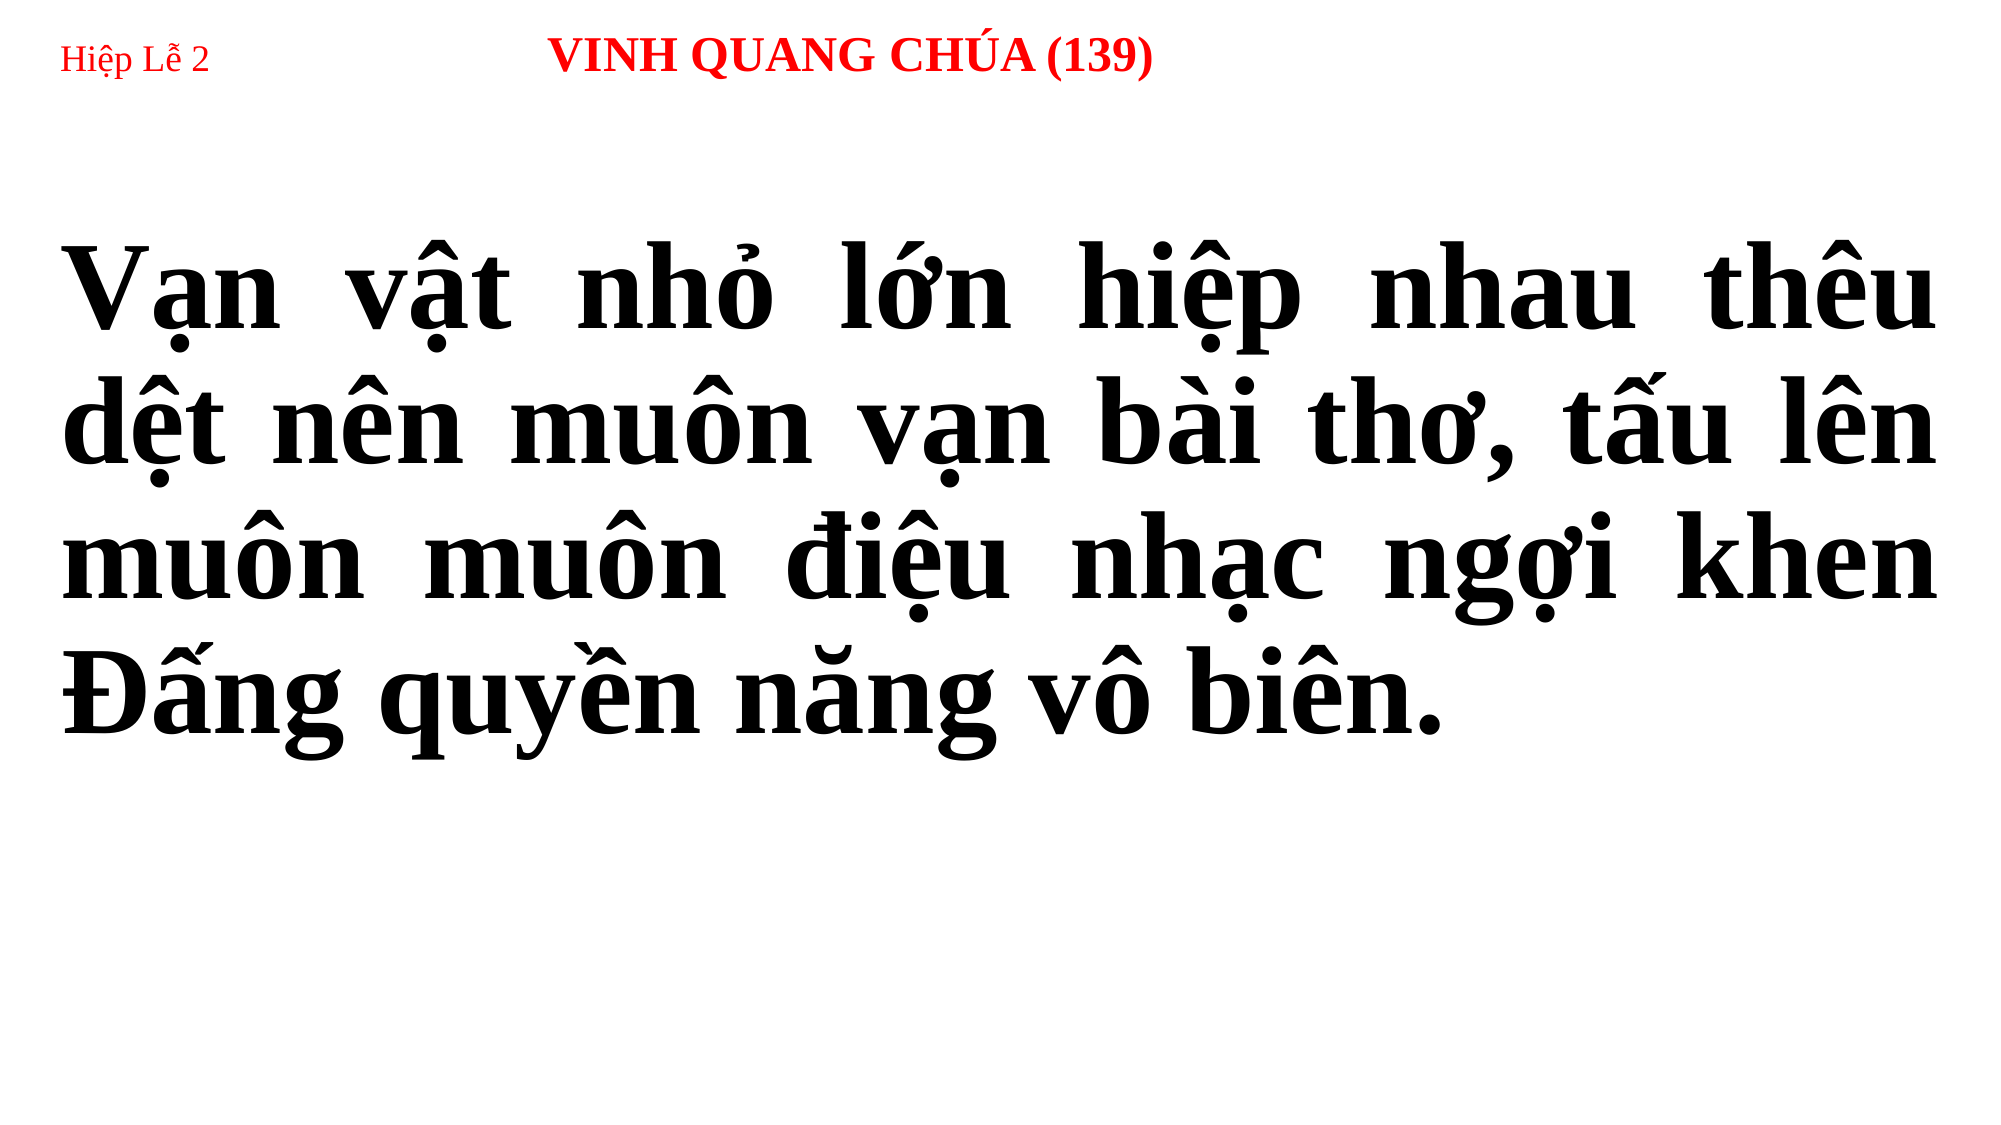

# Hiệp Lễ 2                    	    VINH QUANG CHÚA (139)
Vạn vật nhỏ lớn hiệp nhau thêu dệt nên muôn vạn bài thơ, tấu lên muôn muôn điệu nhạc ngợi khen Đấng quyền năng vô biên.